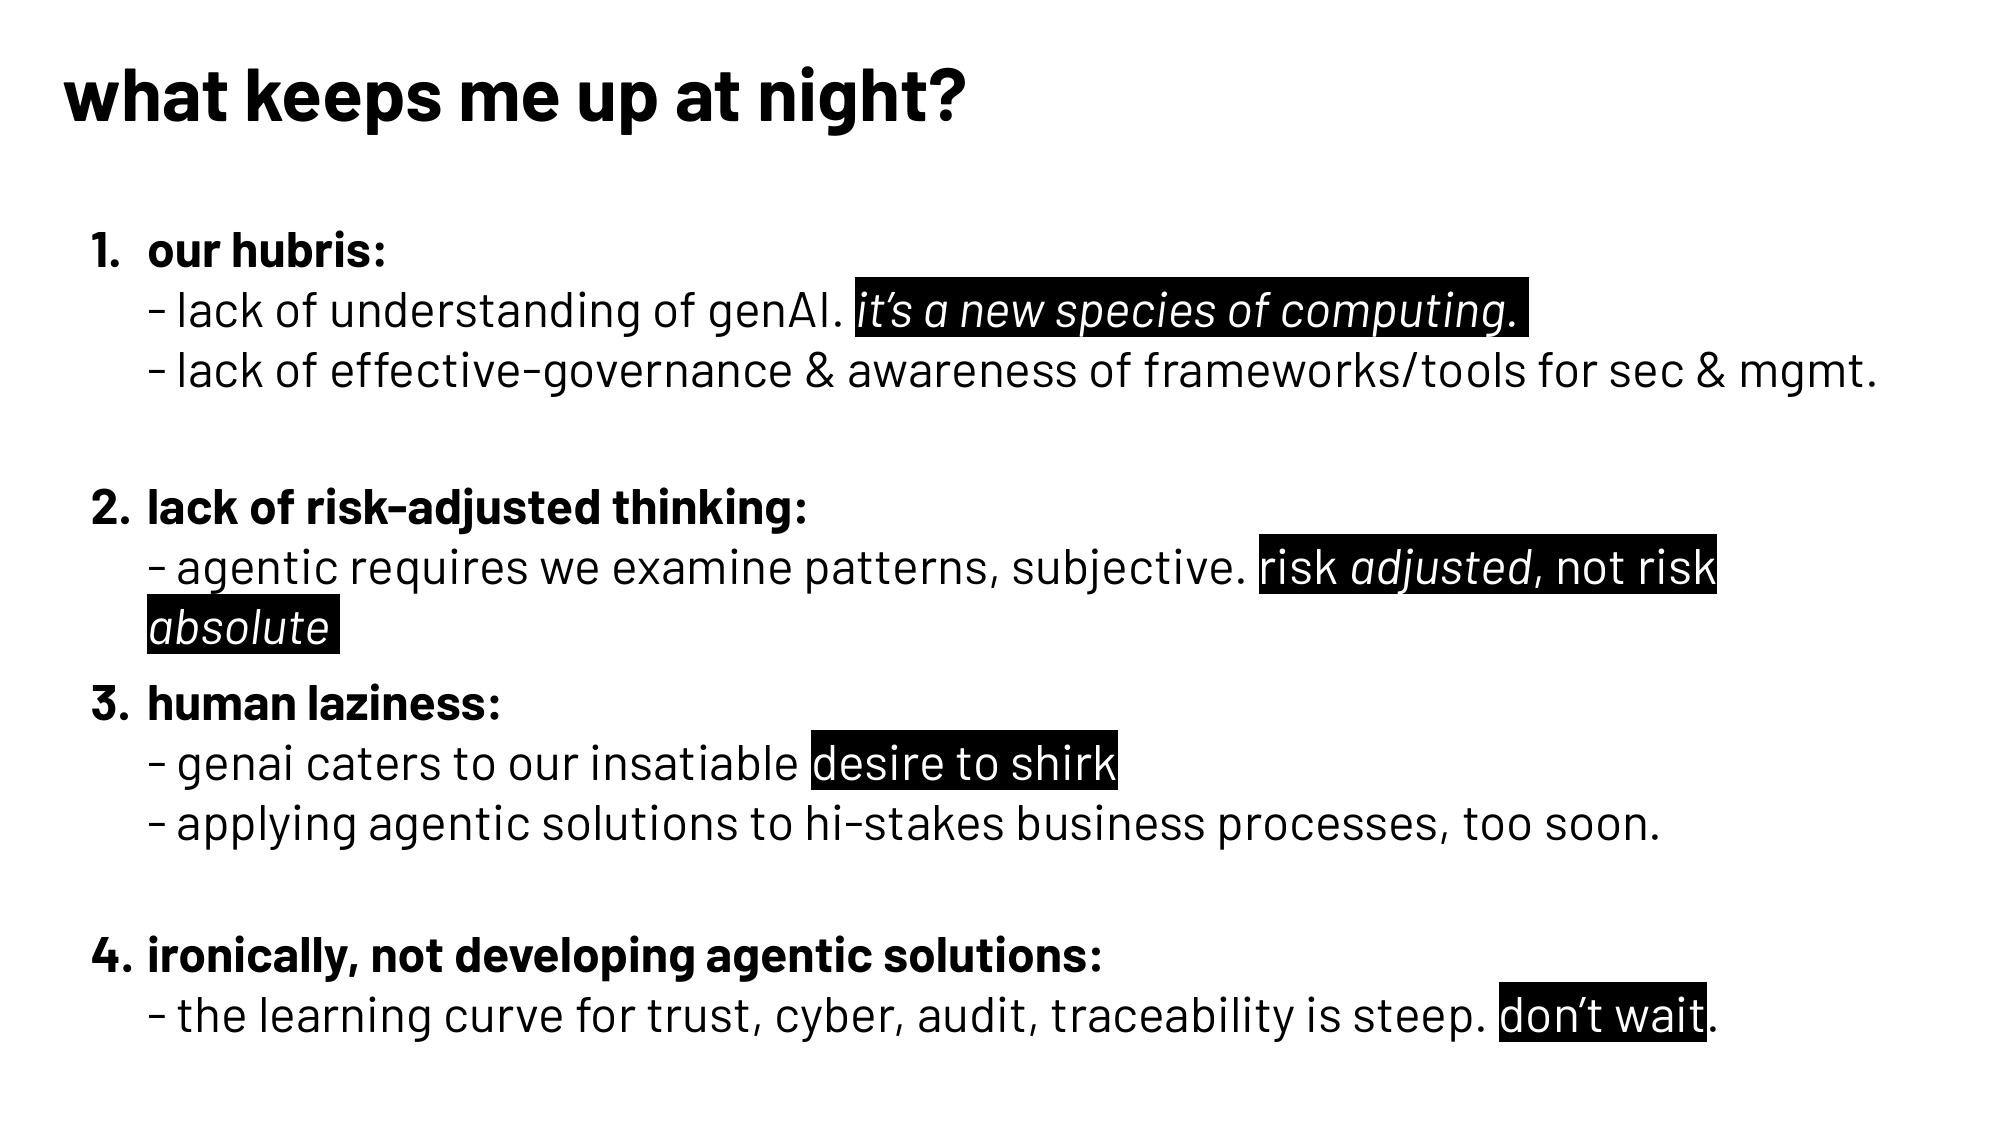

what keeps me up at night?
our hubris:
- lack of understanding of genAI. it’s a new species of computing.
- lack of effective-governance & awareness of frameworks/tools for sec & mgmt.
lack of risk-adjusted thinking:
- agentic requires we examine patterns, subjective. risk adjusted, not risk absolute
human laziness:
- genai caters to our insatiable desire to shirk
- applying agentic solutions to hi-stakes business processes, too soon.
ironically, not developing agentic solutions:
- the learning curve for trust, cyber, audit, traceability is steep. don’t wait.